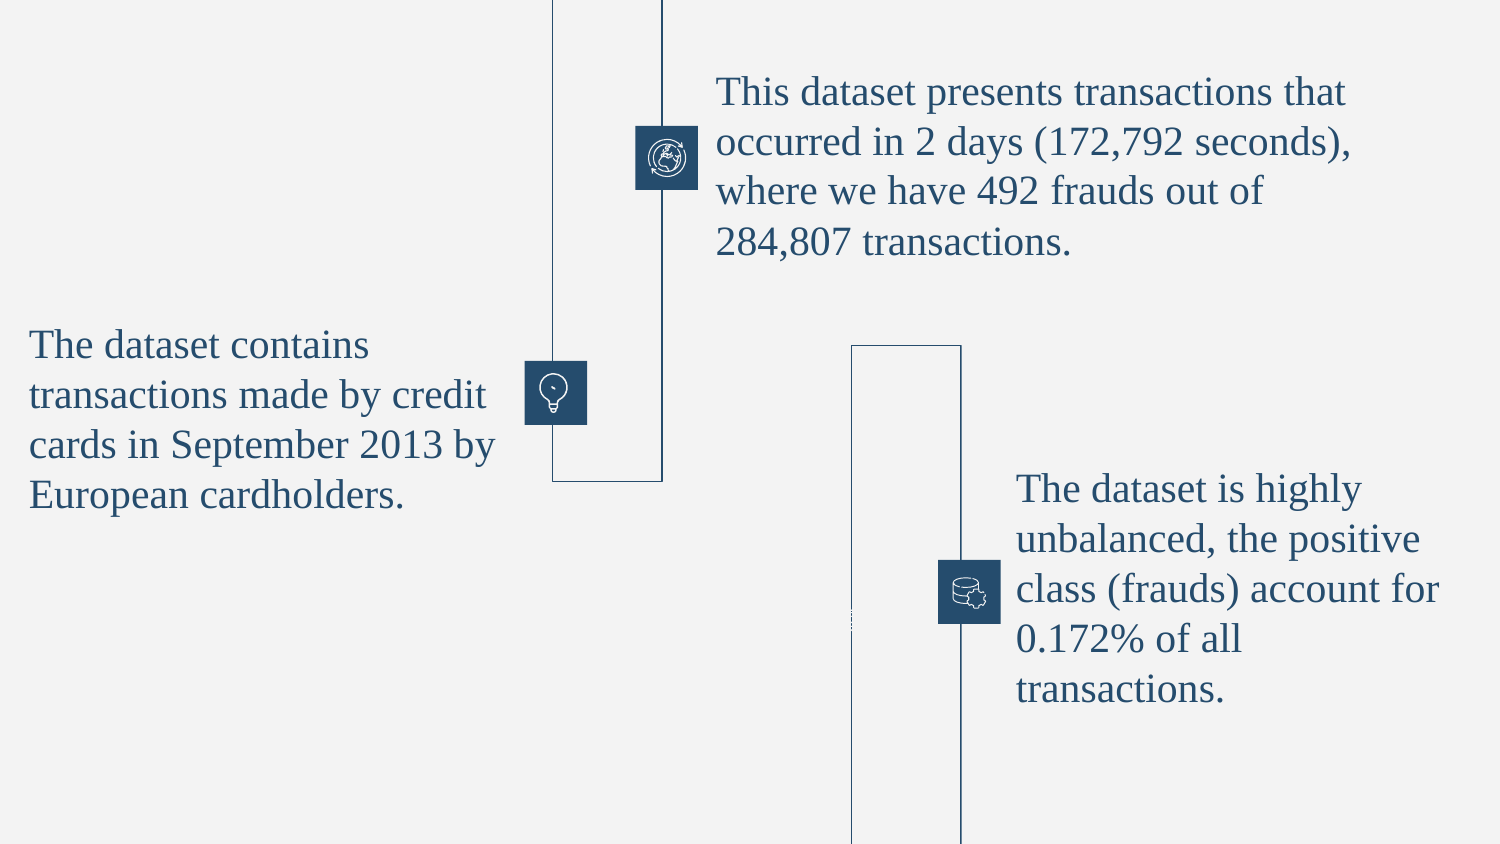

This dataset presents transactions that occurred in 2 days (172,792 seconds), where we have 492 frauds out of 284,807 transactions.

The dataset contains transactions made by credit cards in September 2013 by European cardholders.

The dataset is highly unbalanced, the positive class (frauds) account for 0.172% of all transactions.